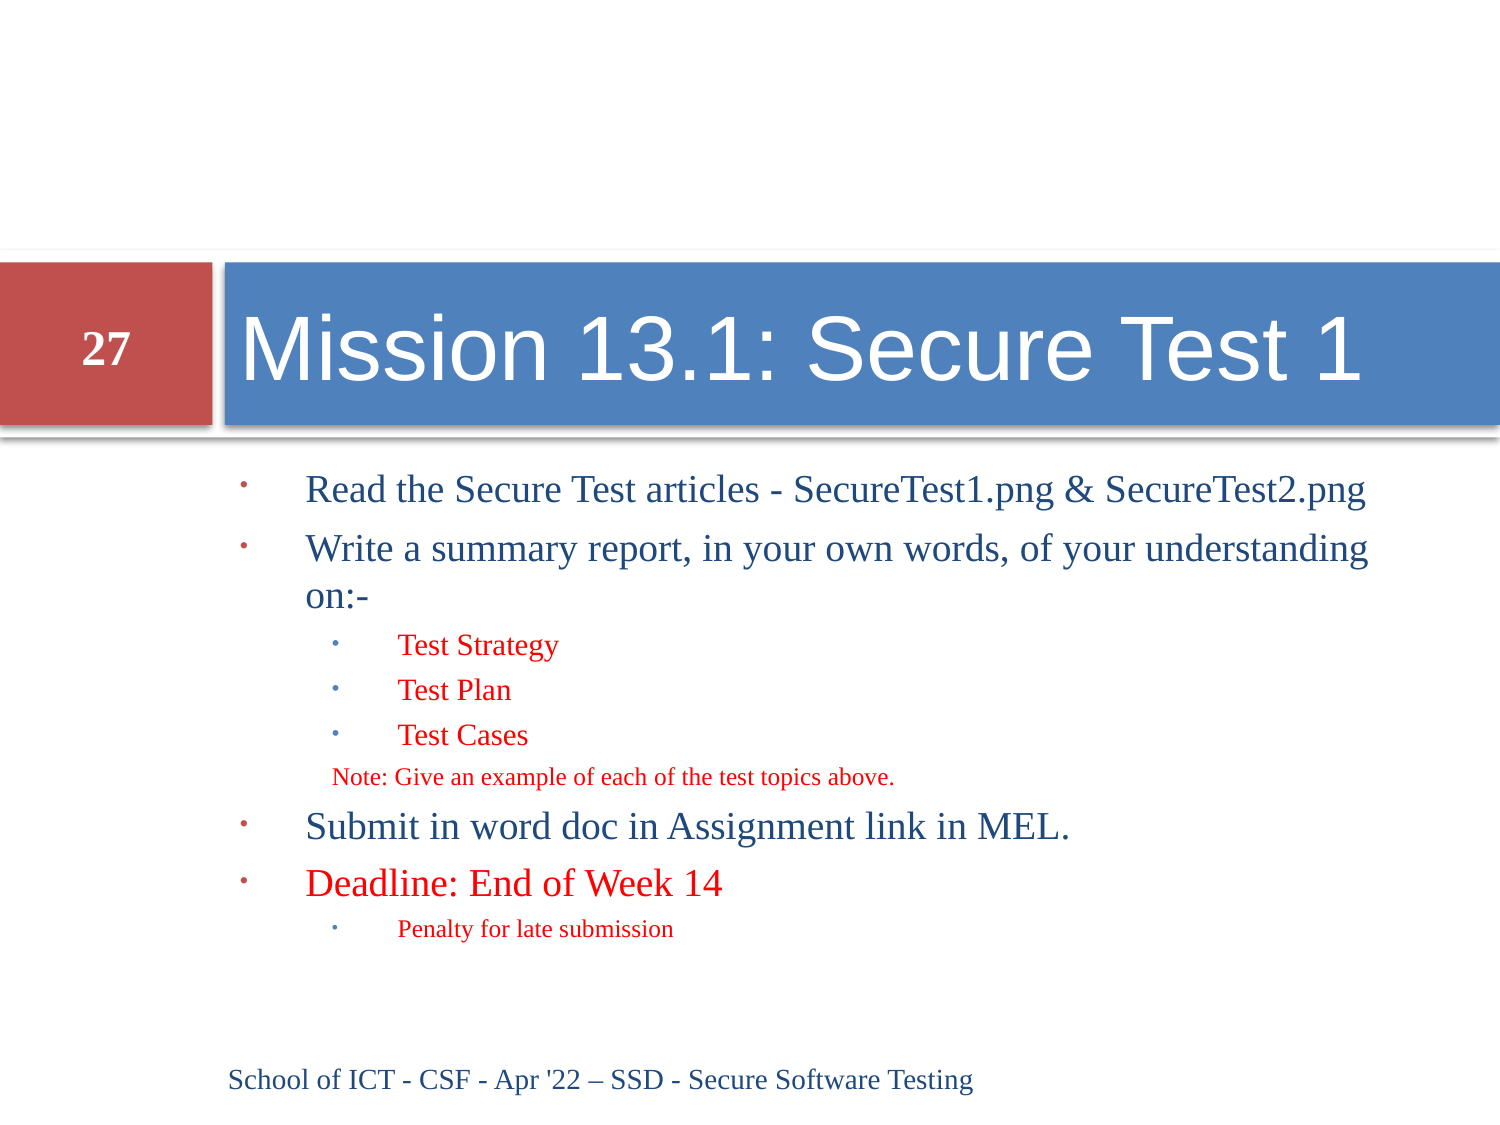

# Mission 13.1: Secure Test 1
27
Read the Secure Test articles - SecureTest1.png & SecureTest2.png
Write a summary report, in your own words, of your understanding on:-
Test Strategy
Test Plan
Test Cases
Note: Give an example of each of the test topics above.
Submit in word doc in Assignment link in MEL.
Deadline: End of Week 14
Penalty for late submission

School of ICT - CSF - Apr '22 – SSD - Secure Software Testing